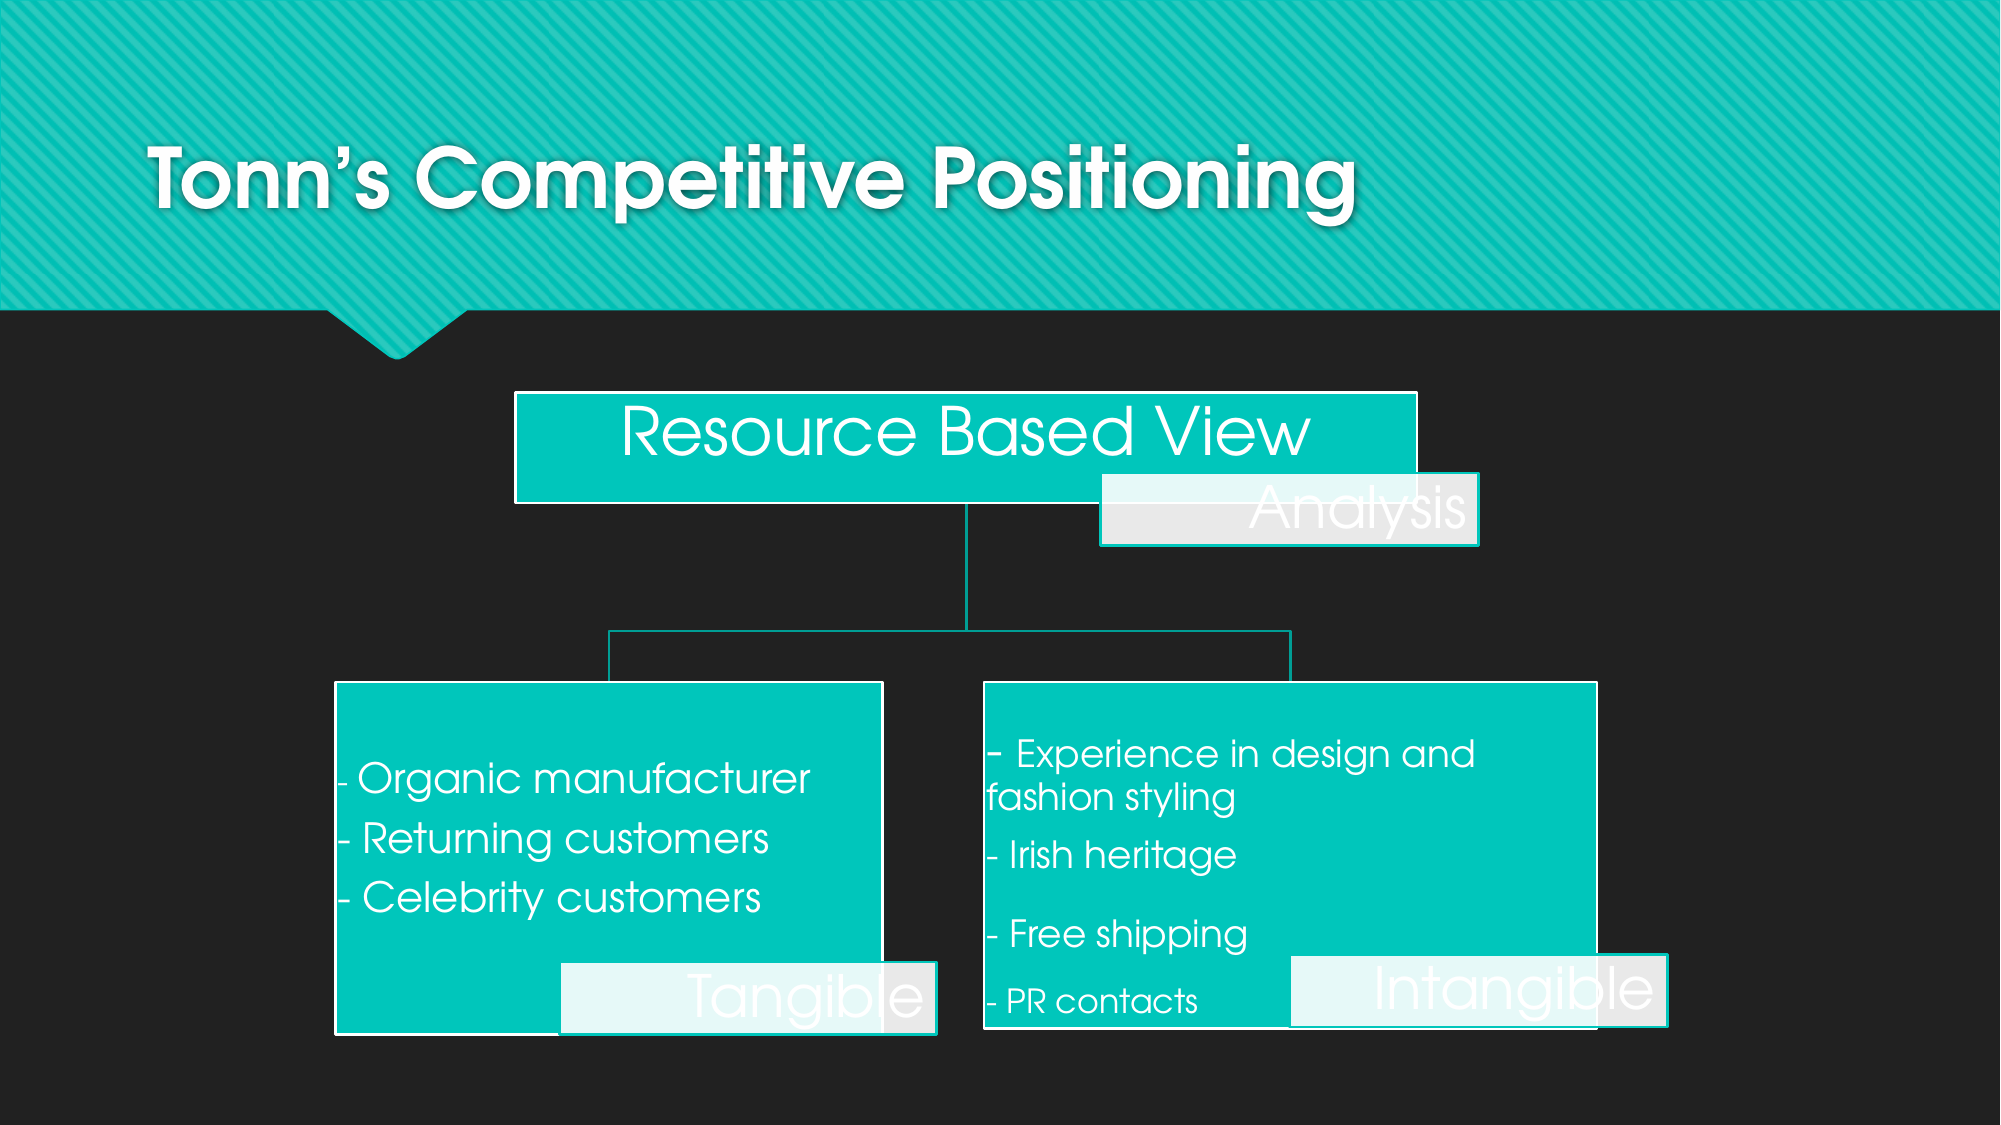

# Tonn’s Competitive Positioning
Resource Based View
Analysis

- Organic manufacturer
- Returning customers
- Celebrity customers

Tangible

- Experience in design and fashion styling
- Irish heritage
- Free shipping
- PR contacts

Intangible